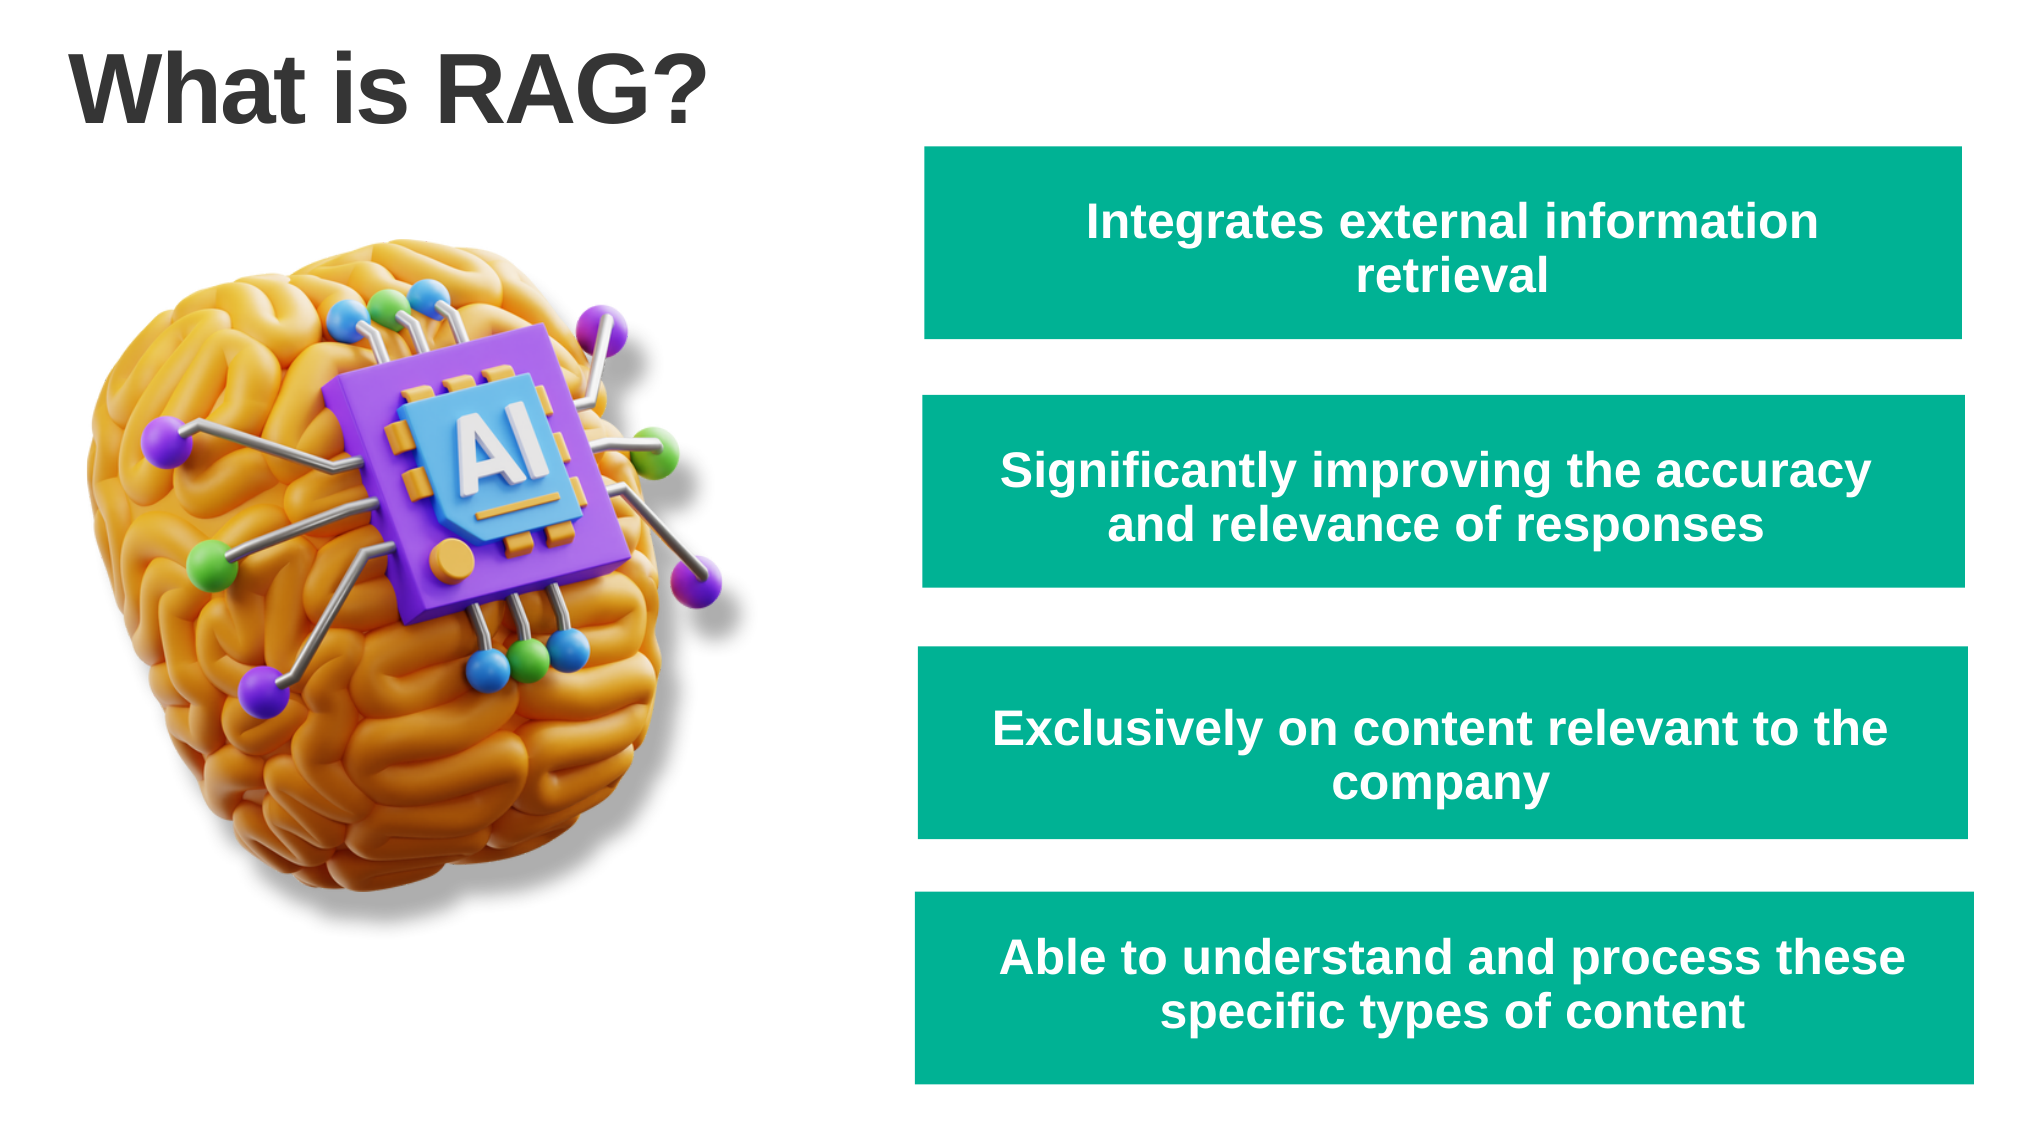

# What is RAG?

Integrates external information retrieval

Significantly improving the accuracy and relevance of responses

Exclusively on content relevant to the company

Able to understand and process these specific types of content